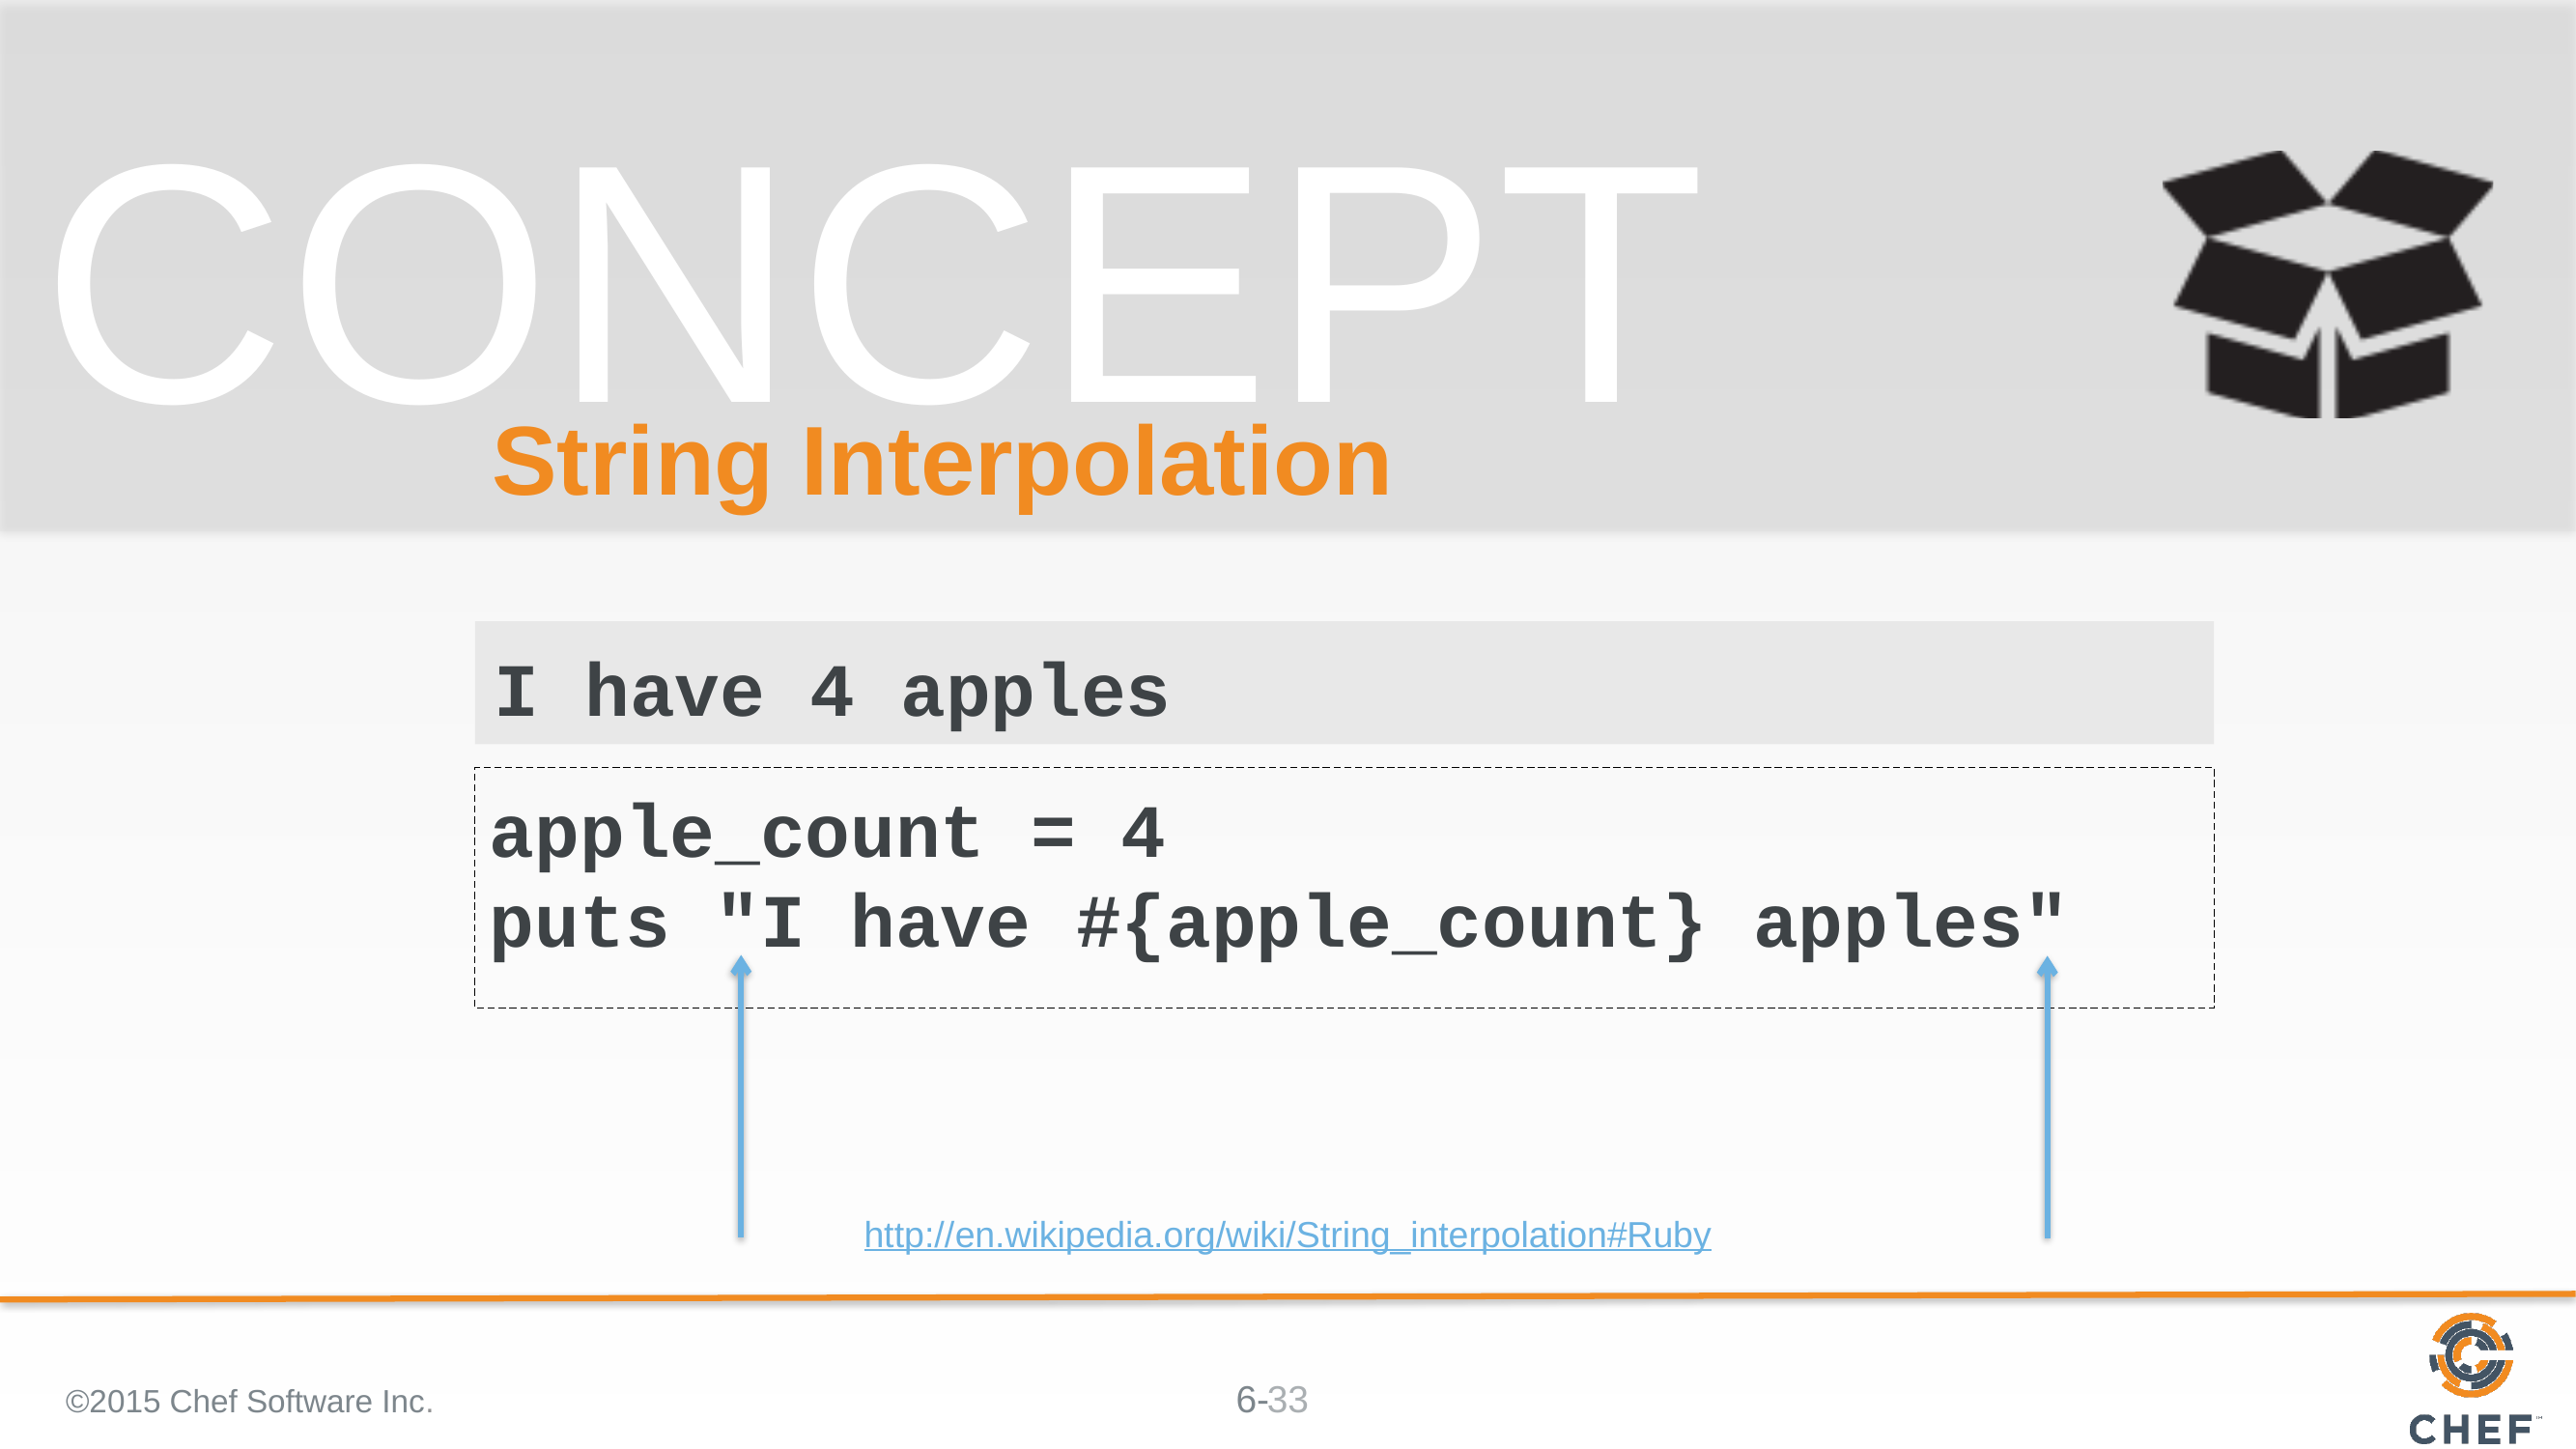

# String Interpolation
I have 4 apples
apple_count = 4
puts "I have #{apple_count} apples"

http://en.wikipedia.org/wiki/String_interpolation#Ruby

©2015 Chef Software Inc.
33